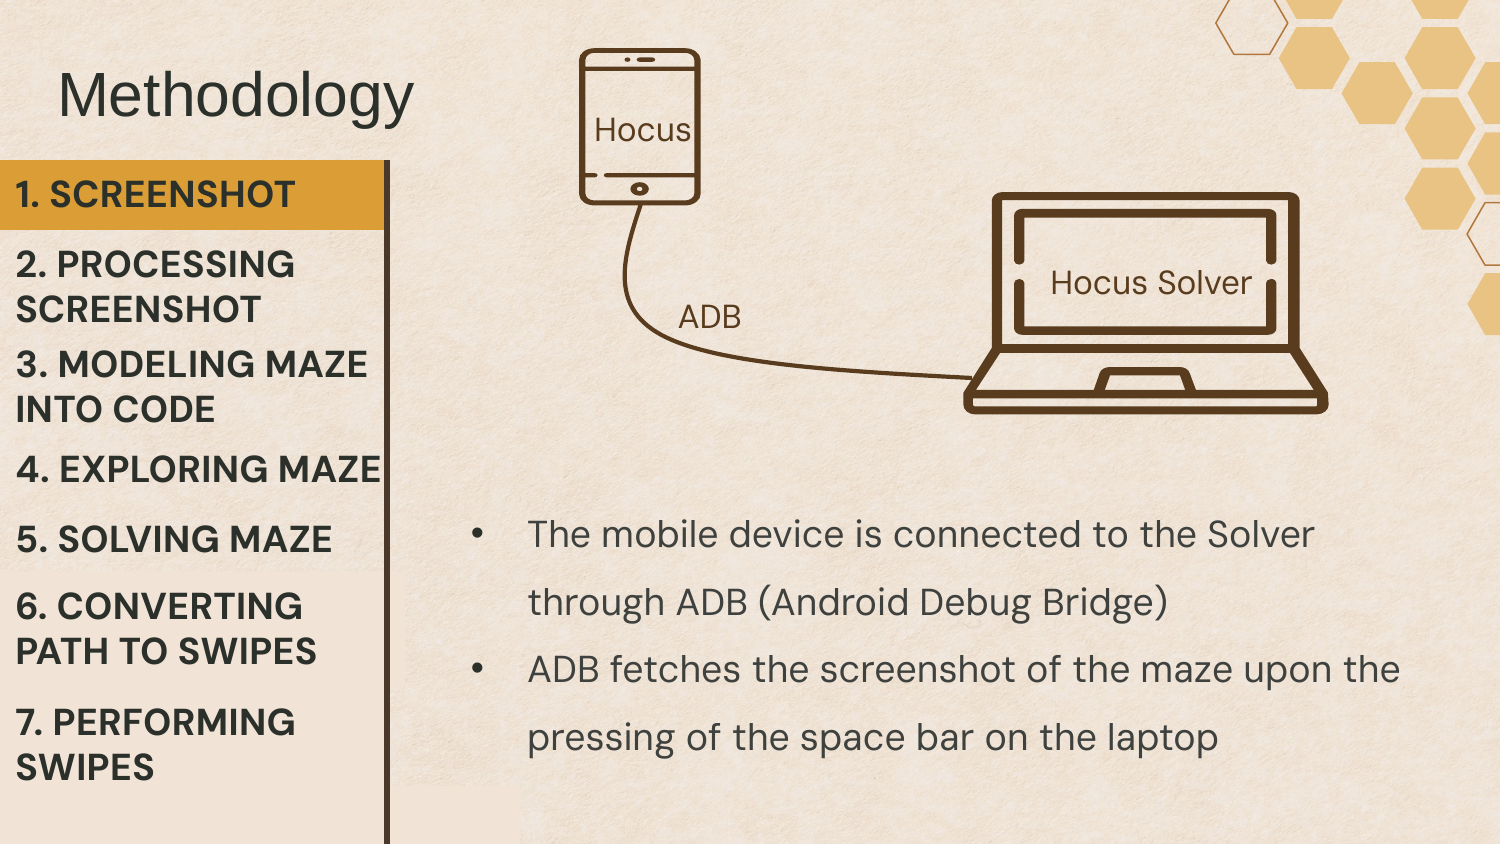

The steps followed to achieving the demonstrations performed:
# Methodology

Hocus
1. SCREENSHOT

2. PROCESSING SCREENSHOT
Hocus Solver
ADB
3. MODELING MAZE INTO CODE
4. EXPLORING MAZE
The mobile device is connected to the Solver through ADB (Android Debug Bridge)
ADB fetches the screenshot of the maze upon the pressing of the space bar on the laptop

5. SOLVING MAZE
6. CONVERTING PATH TO SWIPES
7. PERFORMING SWIPES